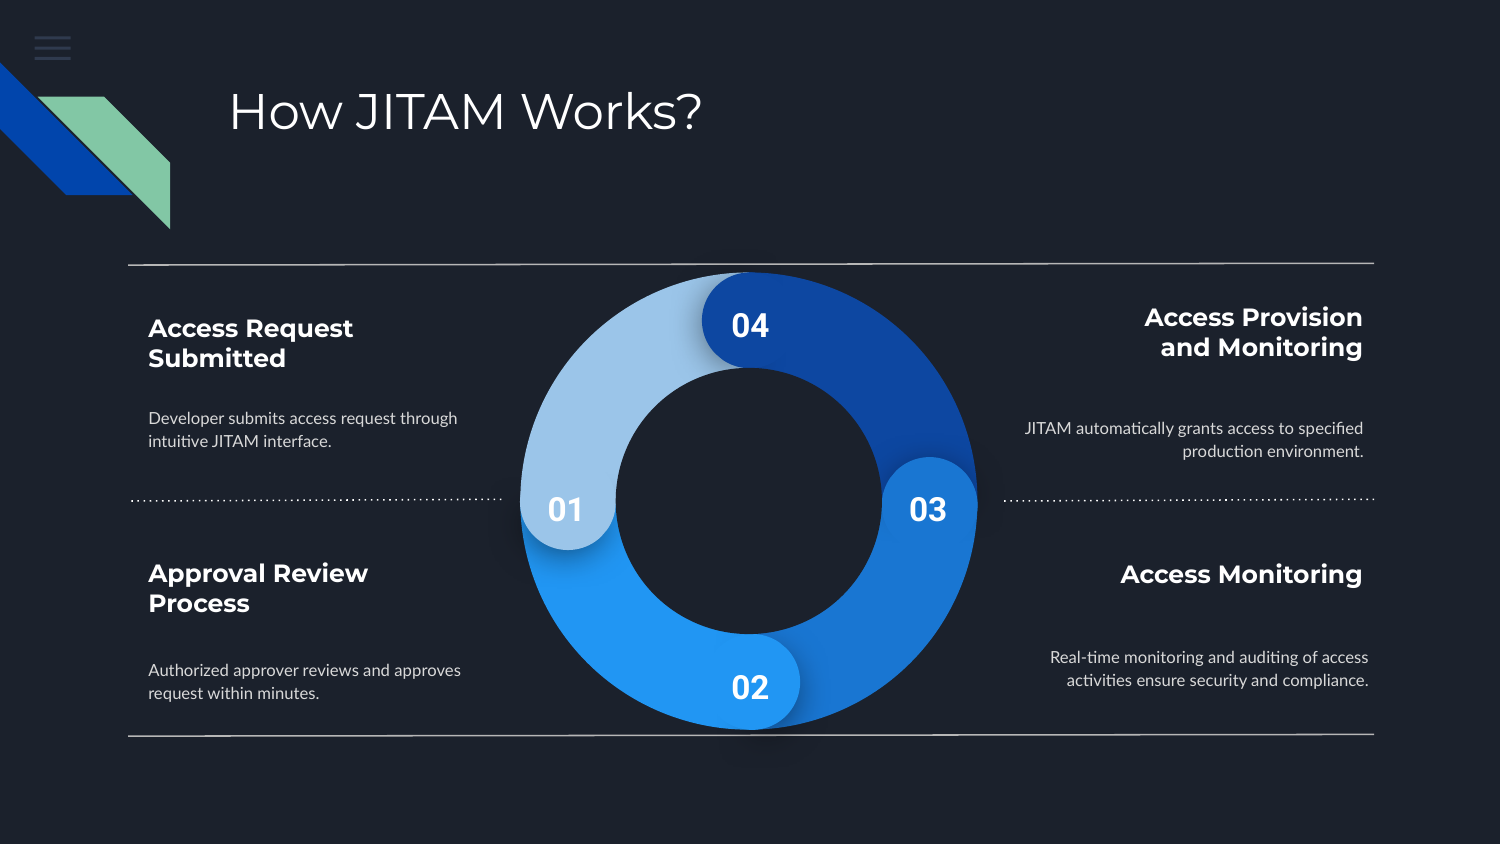

# How JITAM Works?

04
Access Provision and Monitoring
Access Request Submitted
JITAM automatically grants access to specified production environment.

Developer submits access request through intuitive JITAM interface.

01
03
Access Monitoring
Approval Review Process
Authorized approver reviews and approves request within minutes.
Real-time monitoring and auditing of access activities ensure security and compliance.

02